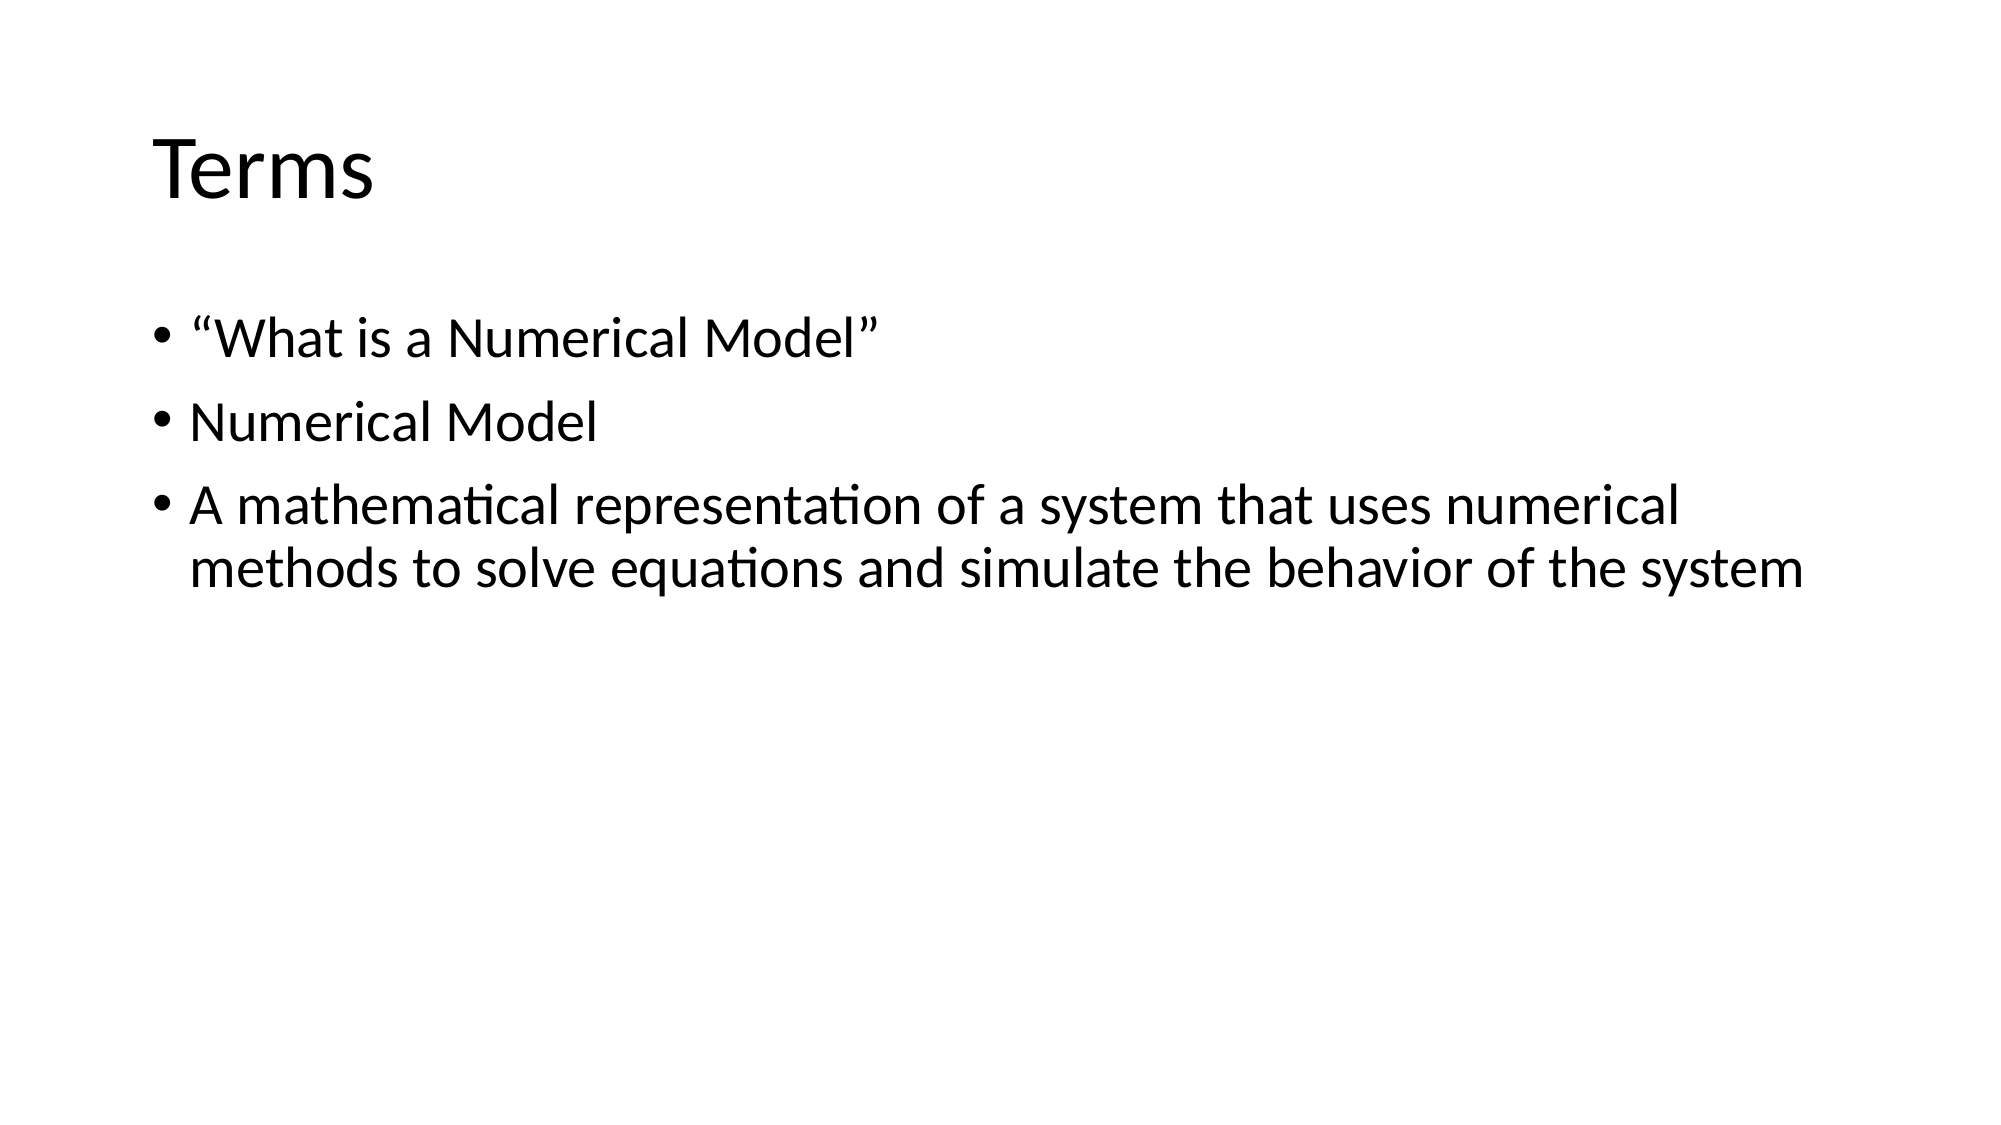

# Terms
“What is a Numerical Model”
Numerical Model
A mathematical representation of a system that uses numerical methods to solve equations and simulate the behavior of the system